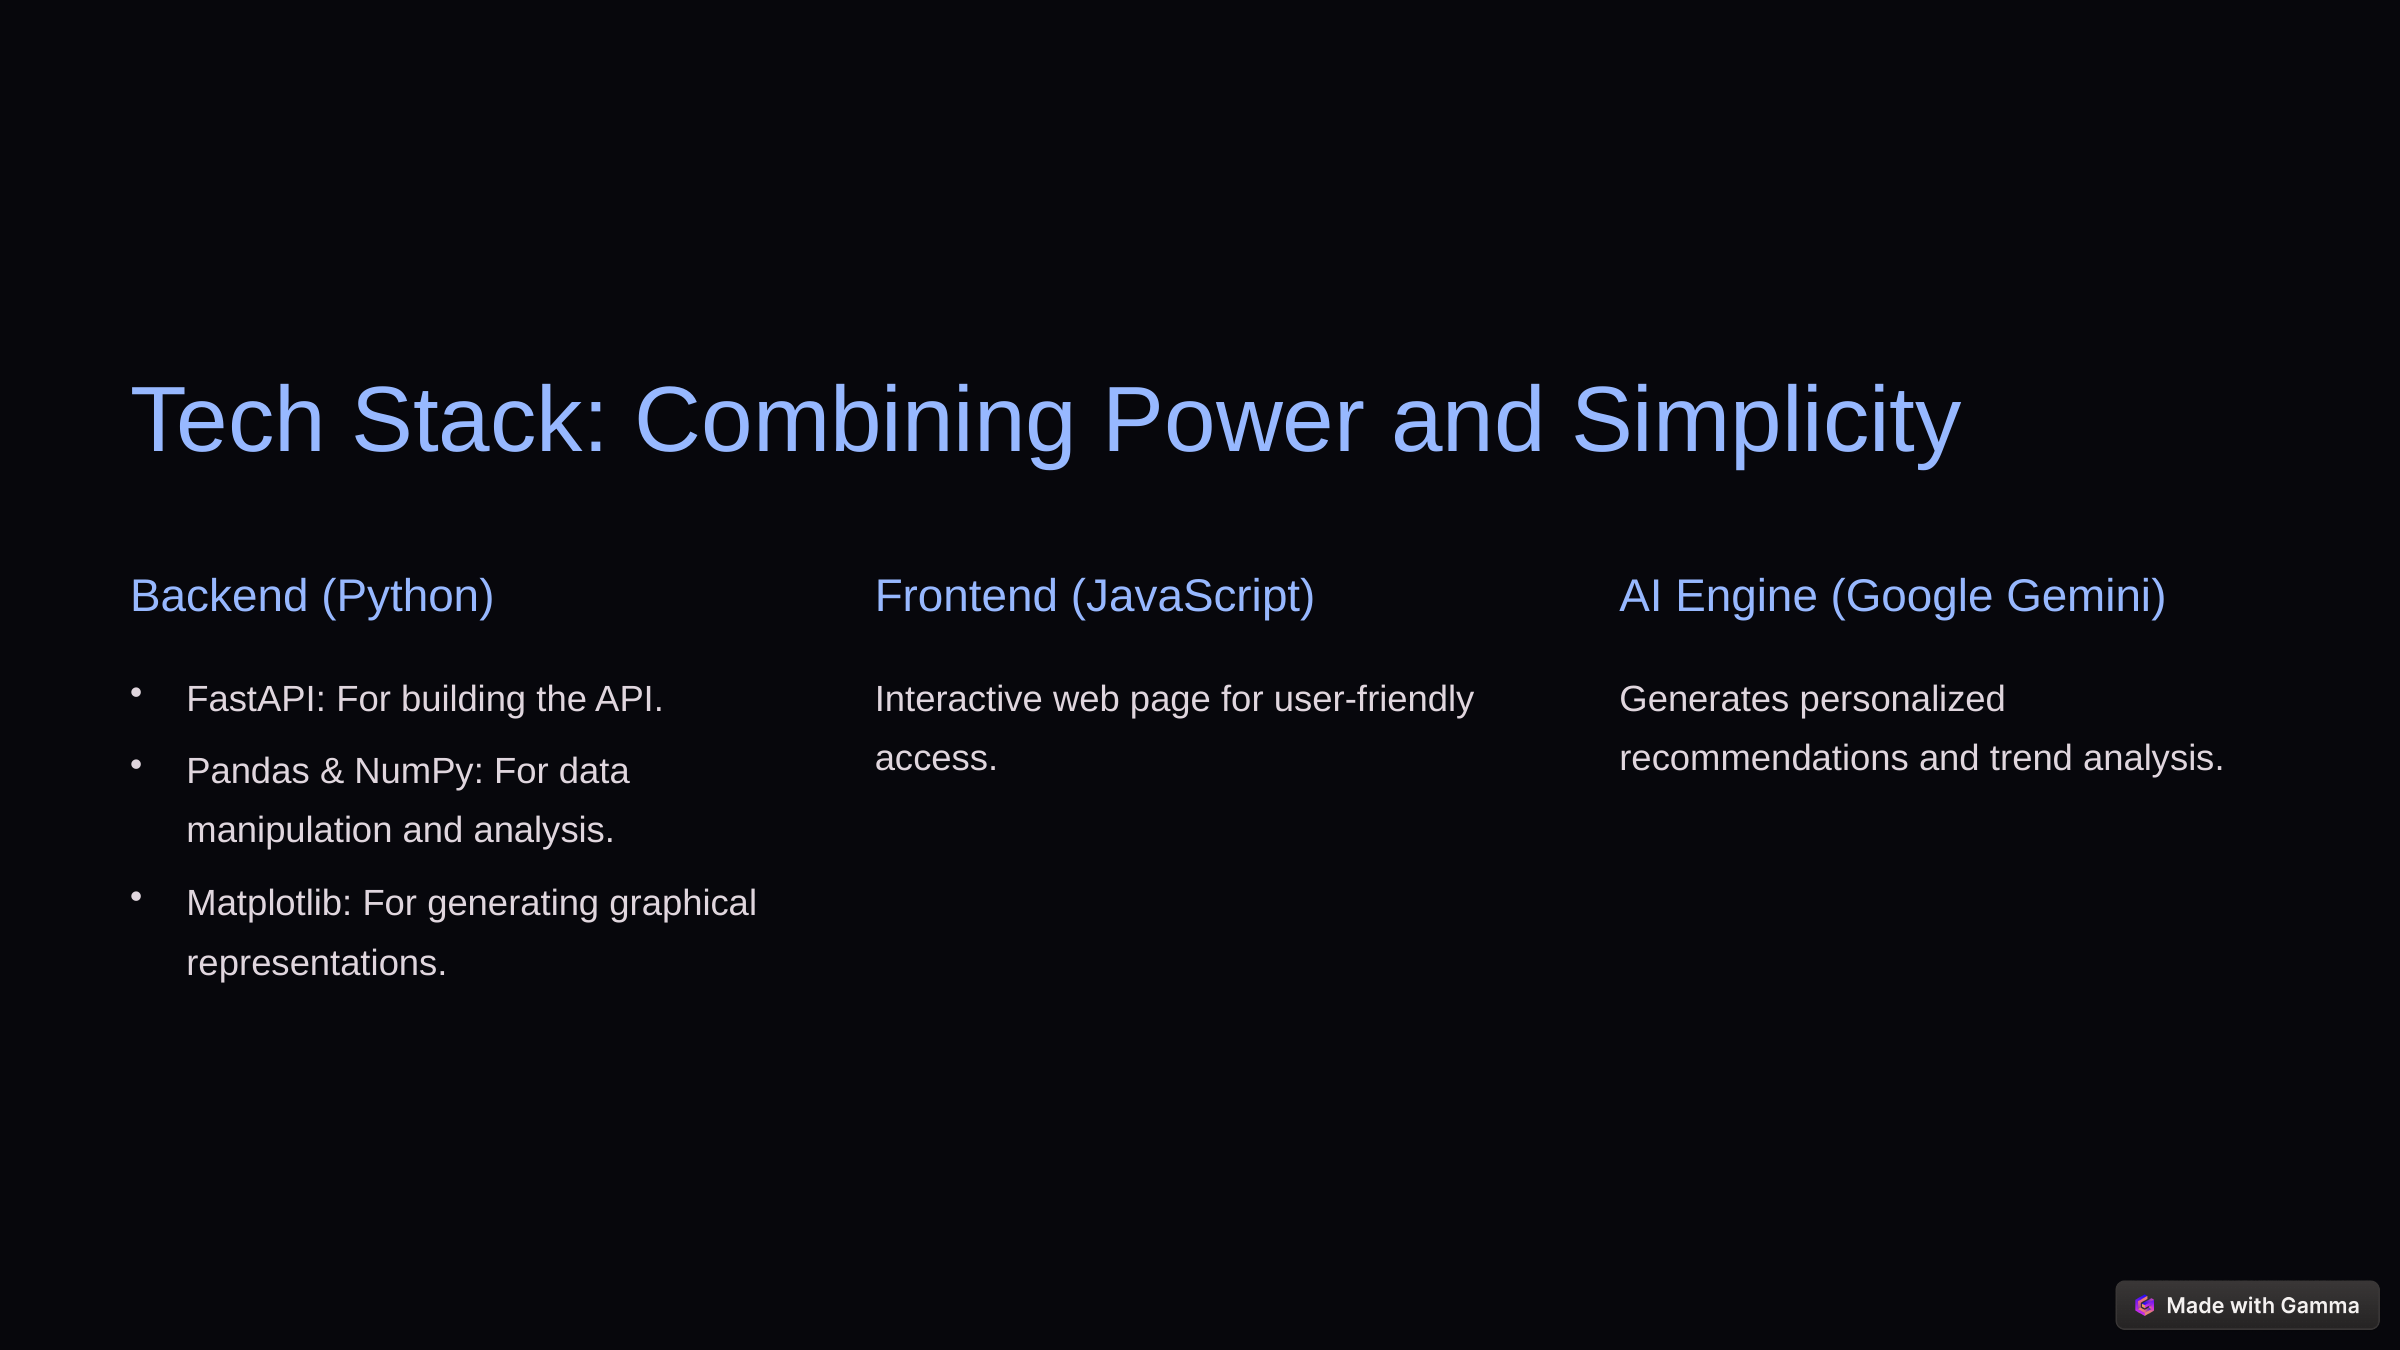

Tech Stack: Combining Power and Simplicity
Backend (Python)
Frontend (JavaScript)
AI Engine (Google Gemini)
FastAPI: For building the API.
Interactive web page for user-friendly access.
Generates personalized recommendations and trend analysis.
Pandas & NumPy: For data manipulation and analysis.
Matplotlib: For generating graphical representations.